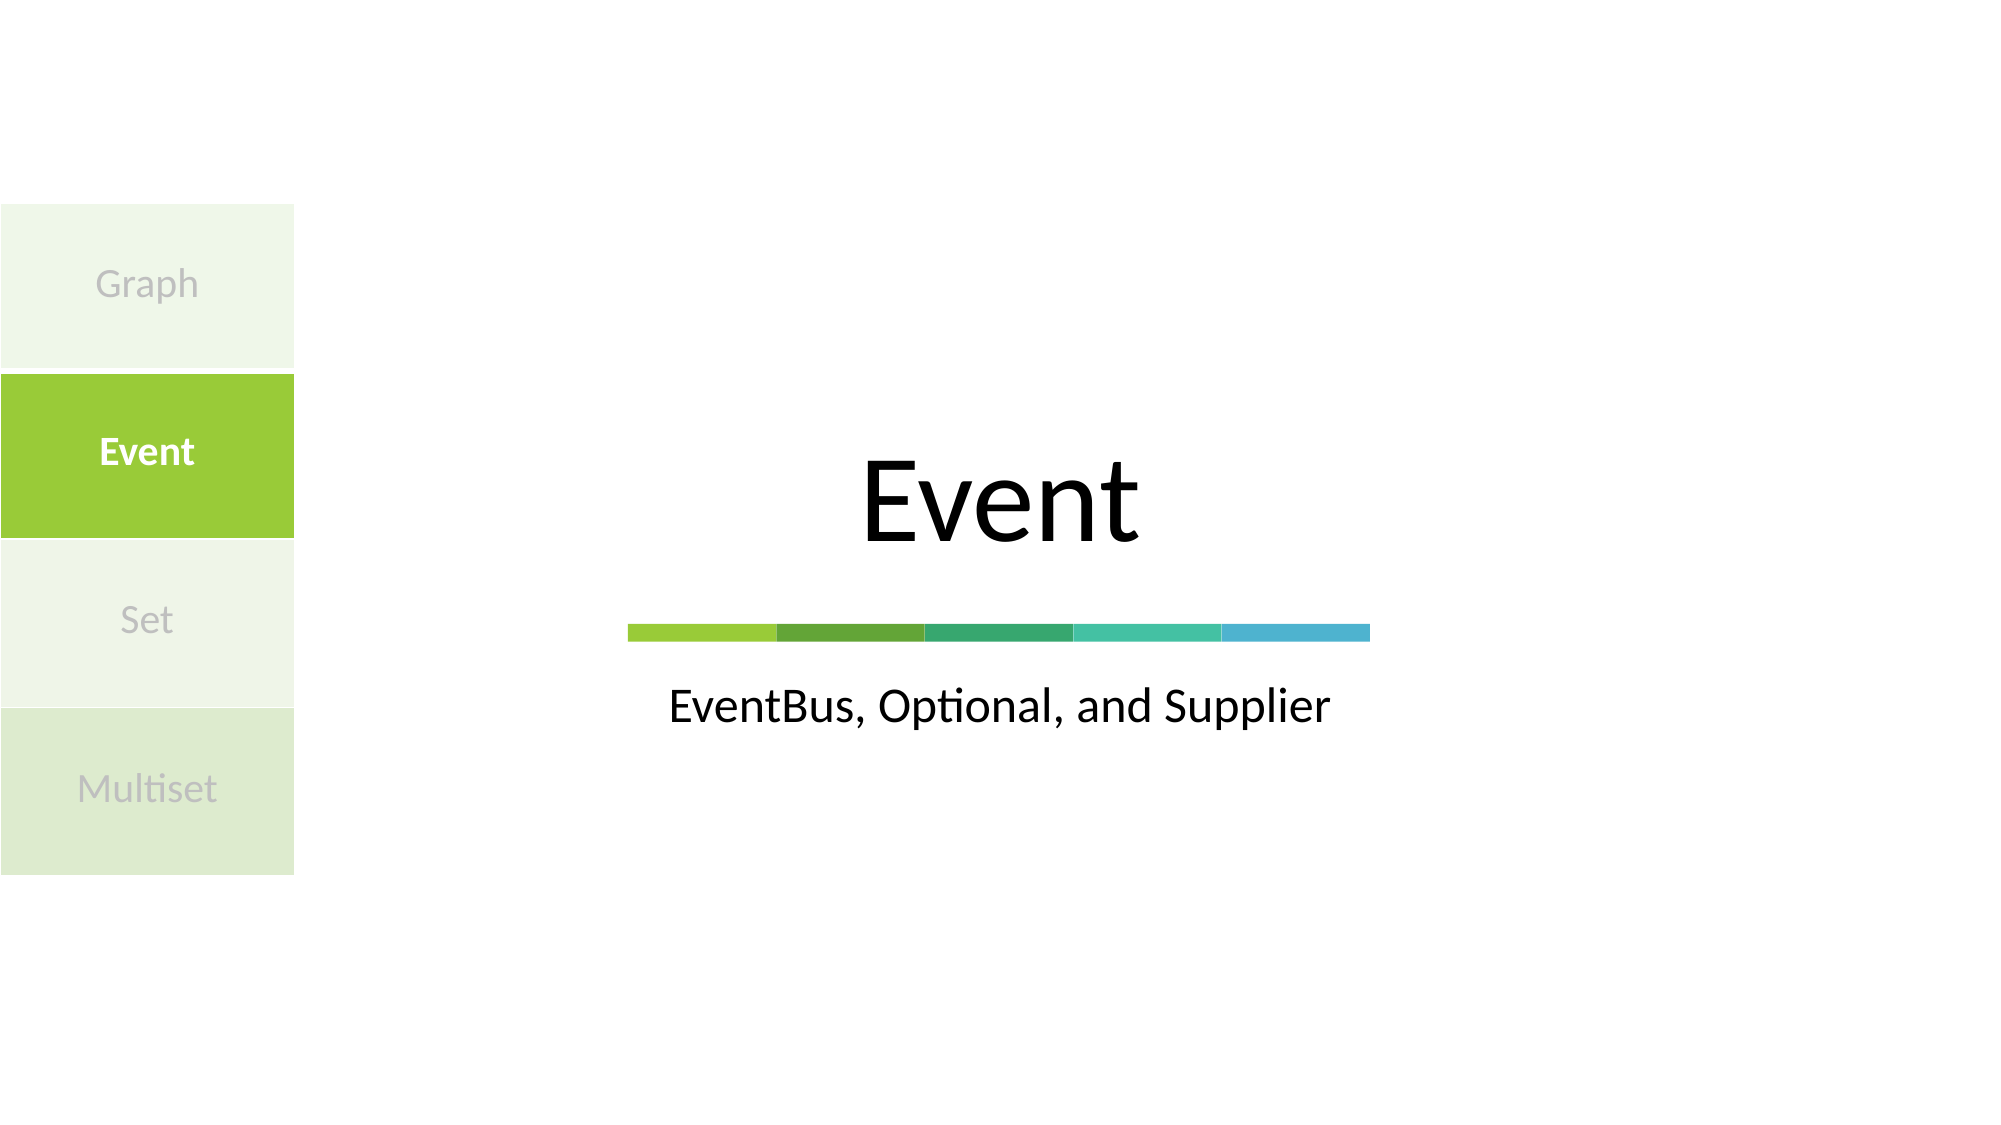

# Event
| Graph |
| --- |
| Event |
| Set |
| Multiset |

EventBus, Optional, and Supplier